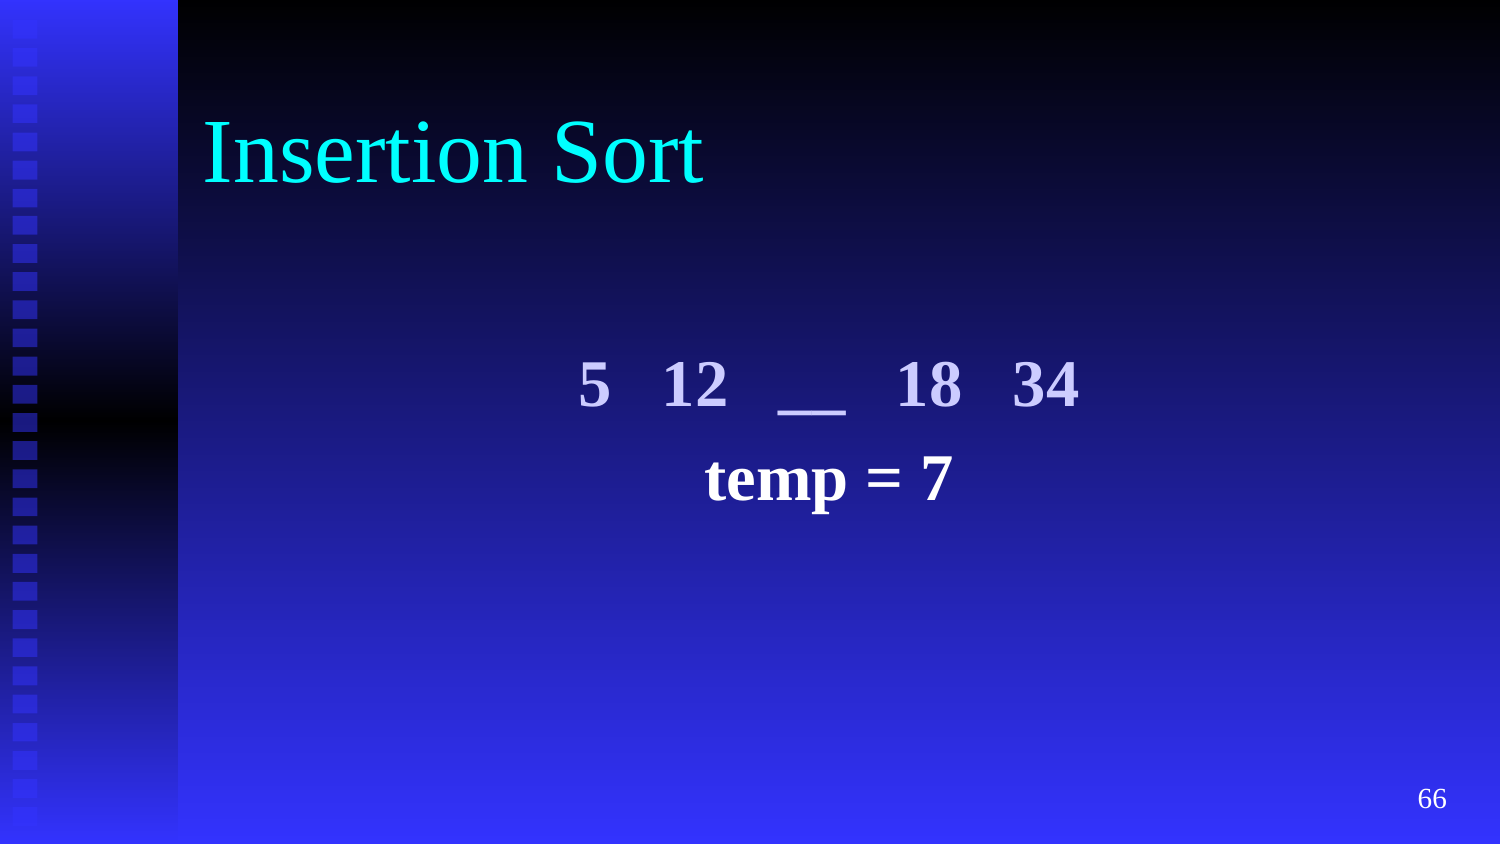

# Insertion Sort

5   12   __   18   34
temp = 7

66